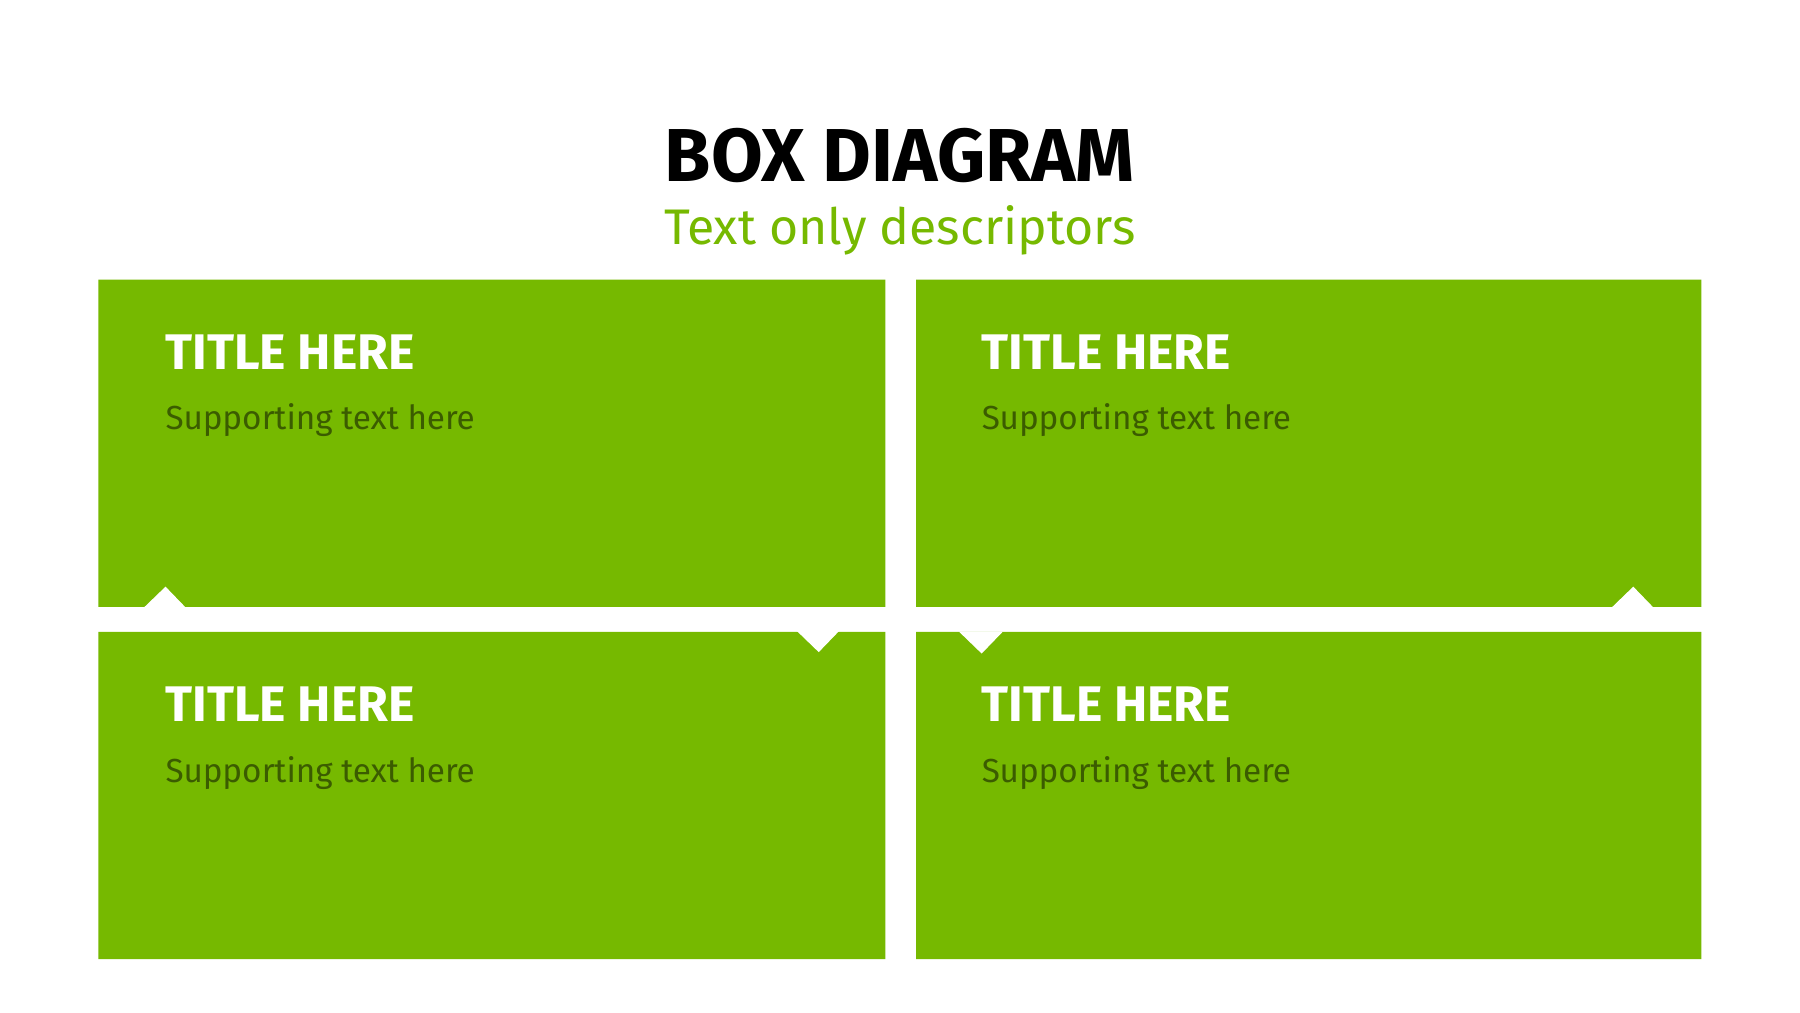

# Box diagram
Text only descriptors

Title here
Title here
Supporting text here
Supporting text here

Title here
Title here
Supporting text here
Supporting text here